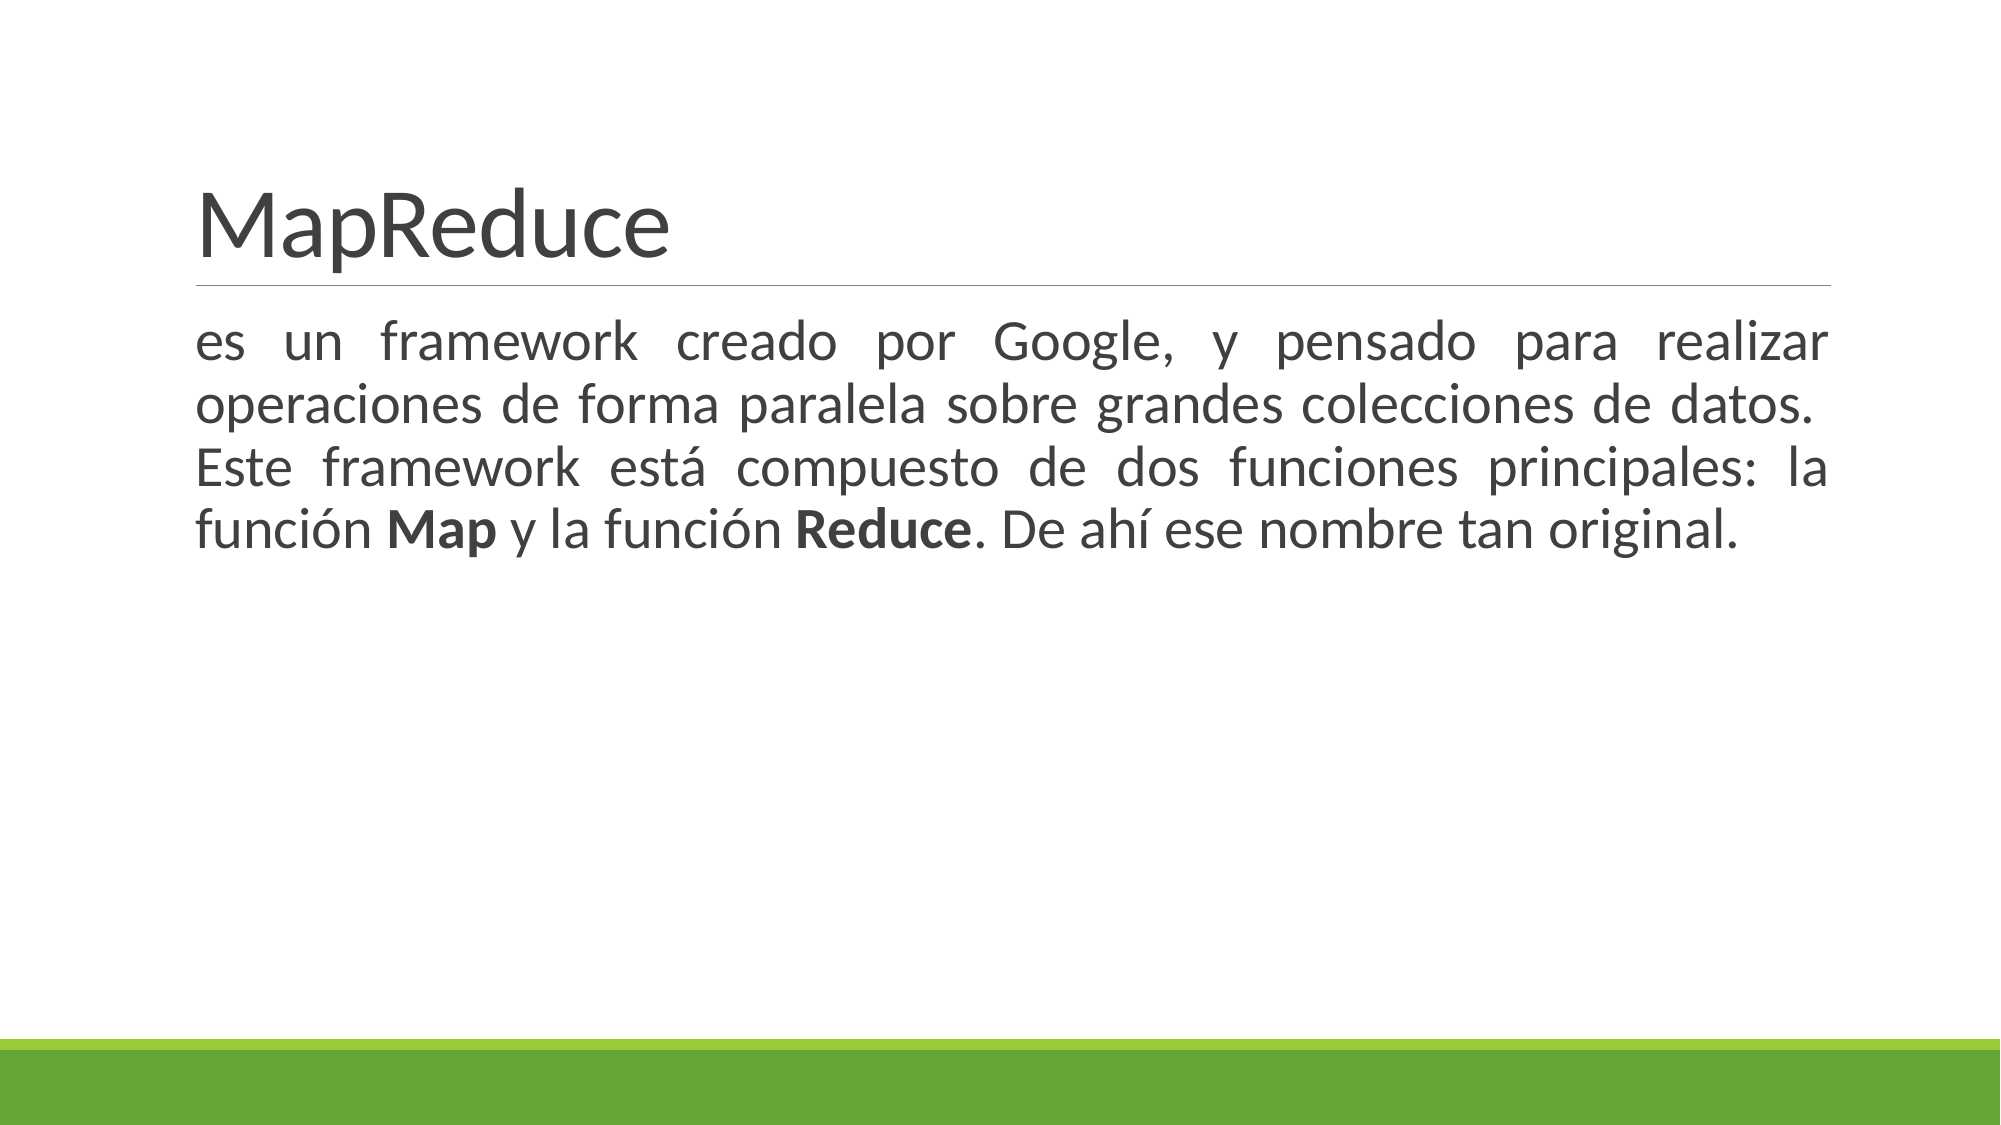

# MapReduce
es un framework creado por Google, y pensado para realizar operaciones de forma paralela sobre grandes colecciones de datos.  Este framework está compuesto de dos funciones principales: la función Map y la función Reduce. De ahí ese nombre tan original.